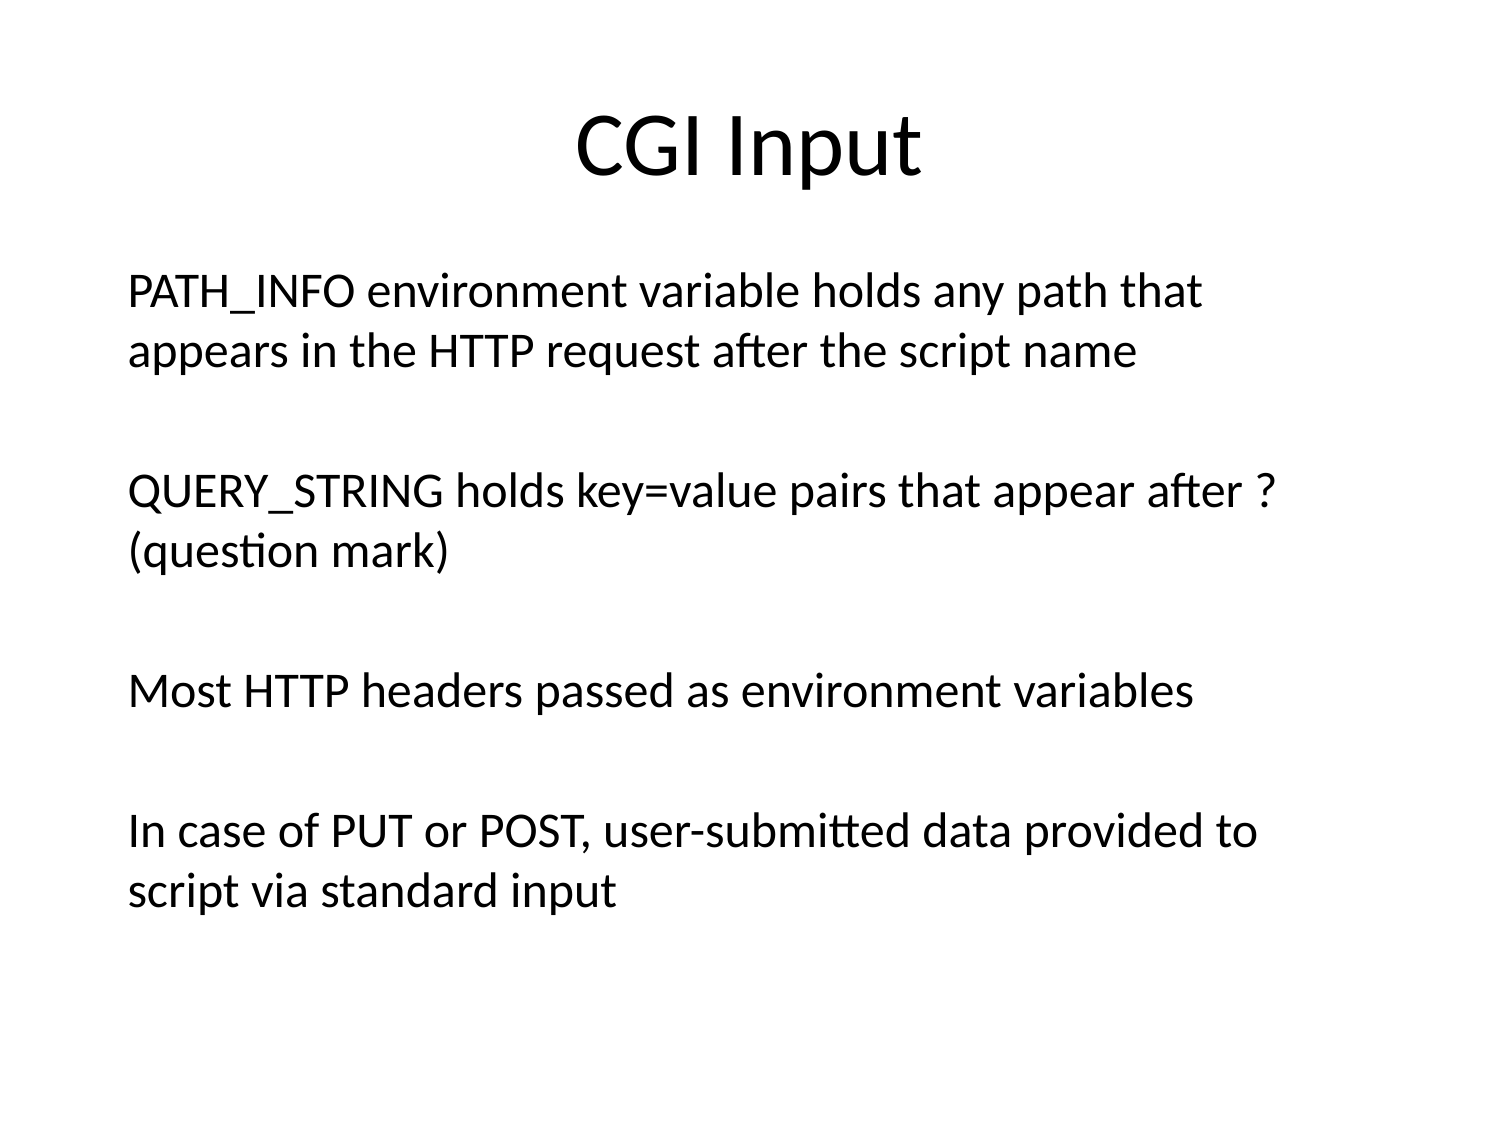

# CGI Input
PATH_INFO environment variable holds any path that appears in the HTTP request after the script name

QUERY_STRING holds key=value pairs that appear after ? (question mark)

Most HTTP headers passed as environment variables

In case of PUT or POST, user-submitted data provided to script via standard input